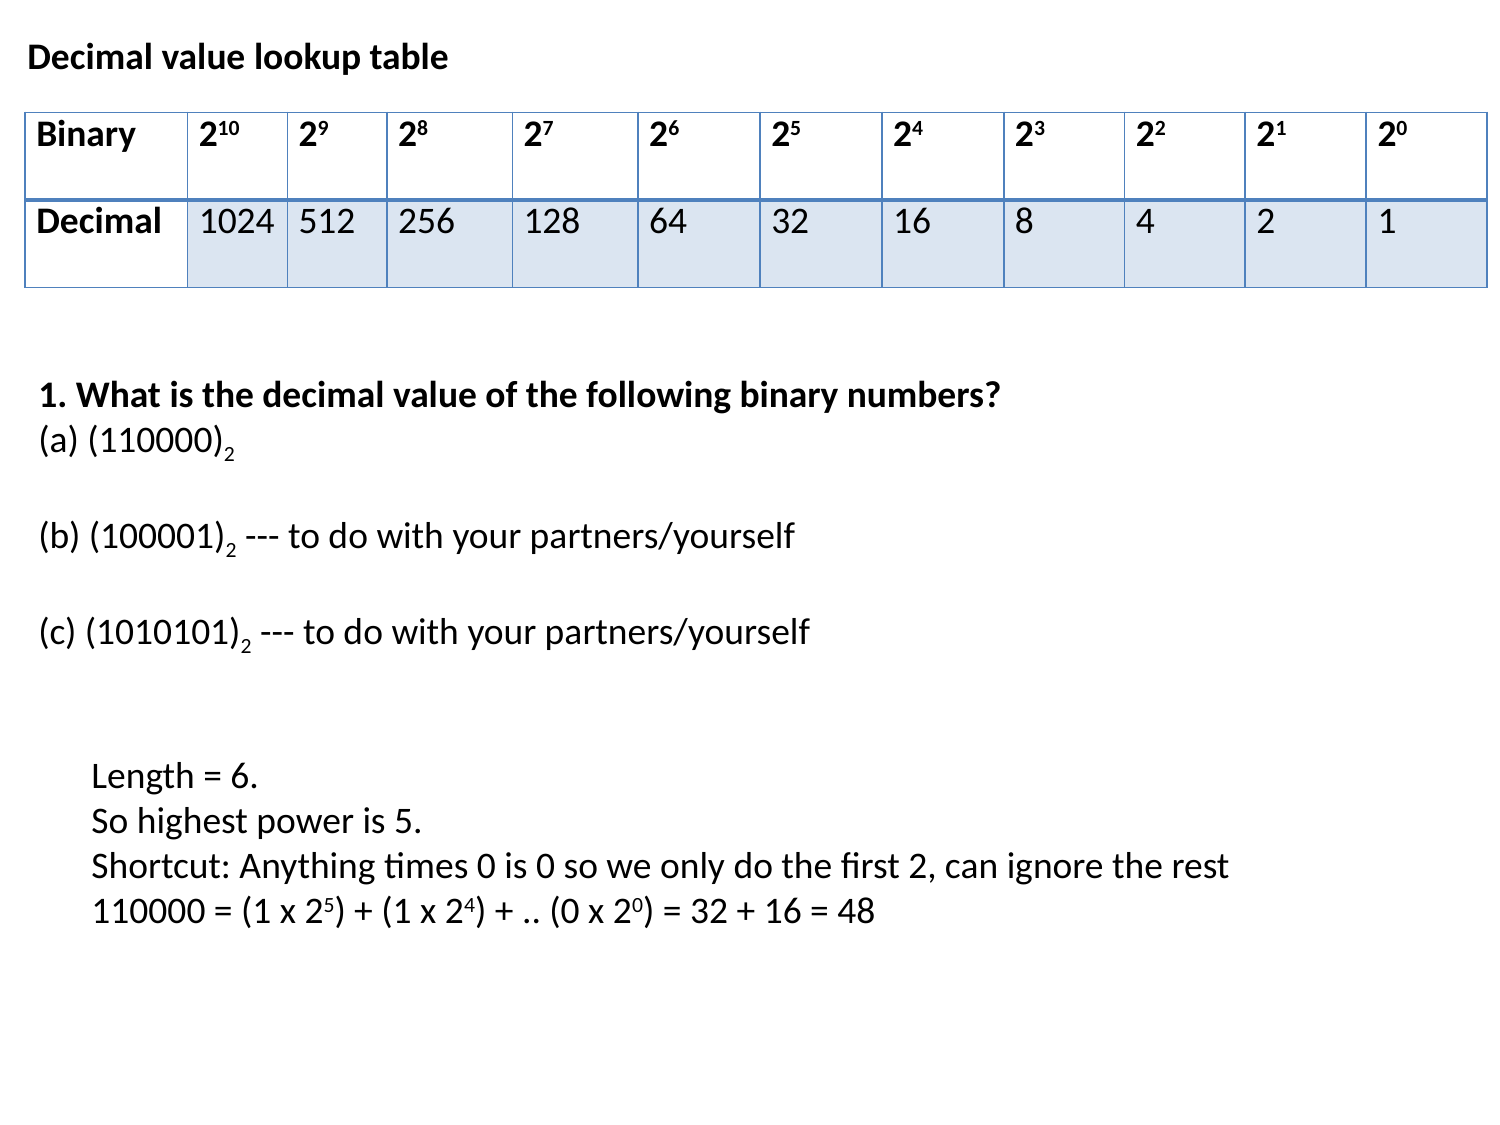

Decimal value lookup table
| Binary | 210 | 29 | 28 | 27 | 26 | 25 | 24 | 23 | 22 | 21 | 20 |
| --- | --- | --- | --- | --- | --- | --- | --- | --- | --- | --- | --- |
| Decimal | 1024 | 512 | 256 | 128 | 64 | 32 | 16 | 8 | 4 | 2 | 1 |
1. What is the decimal value of the following binary numbers?
(a) (110000)2

(b) (100001)2 --- to do with your partners/yourself

(c) (1010101)2 --- to do with your partners/yourself

Length = 6.
So highest power is 5.
Shortcut: Anything times 0 is 0 so we only do the first 2, can ignore the rest
110000 = (1 x 25) + (1 x 24) + .. (0 x 20) = 32 + 16 = 48